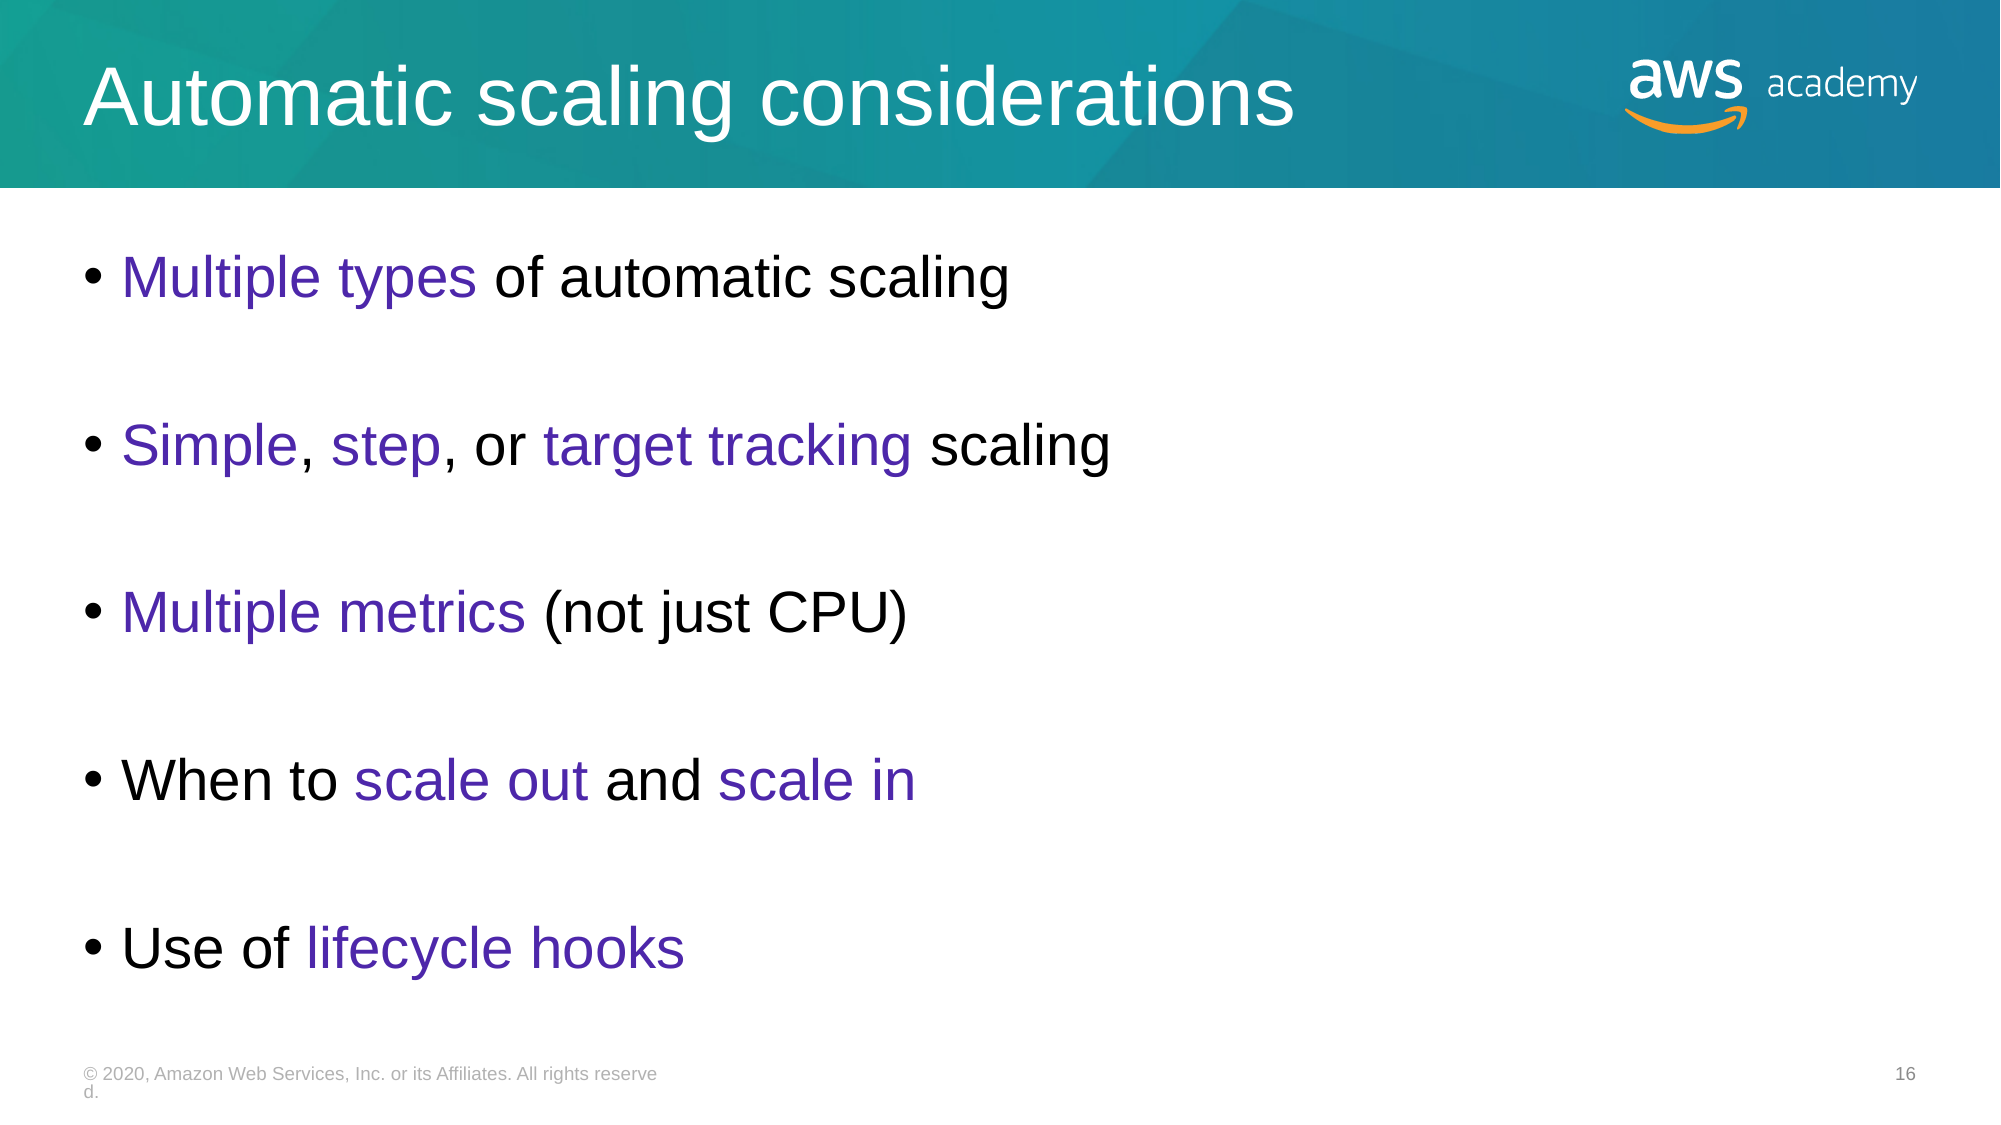

# Automatic scaling considerations
Multiple types of automatic scaling

Simple, step, or target tracking scaling

Multiple metrics (not just CPU)

When to scale out and scale in

Use of lifecycle hooks
© 2020, Amazon Web Services, Inc. or its Affiliates. All rights reserved.
16